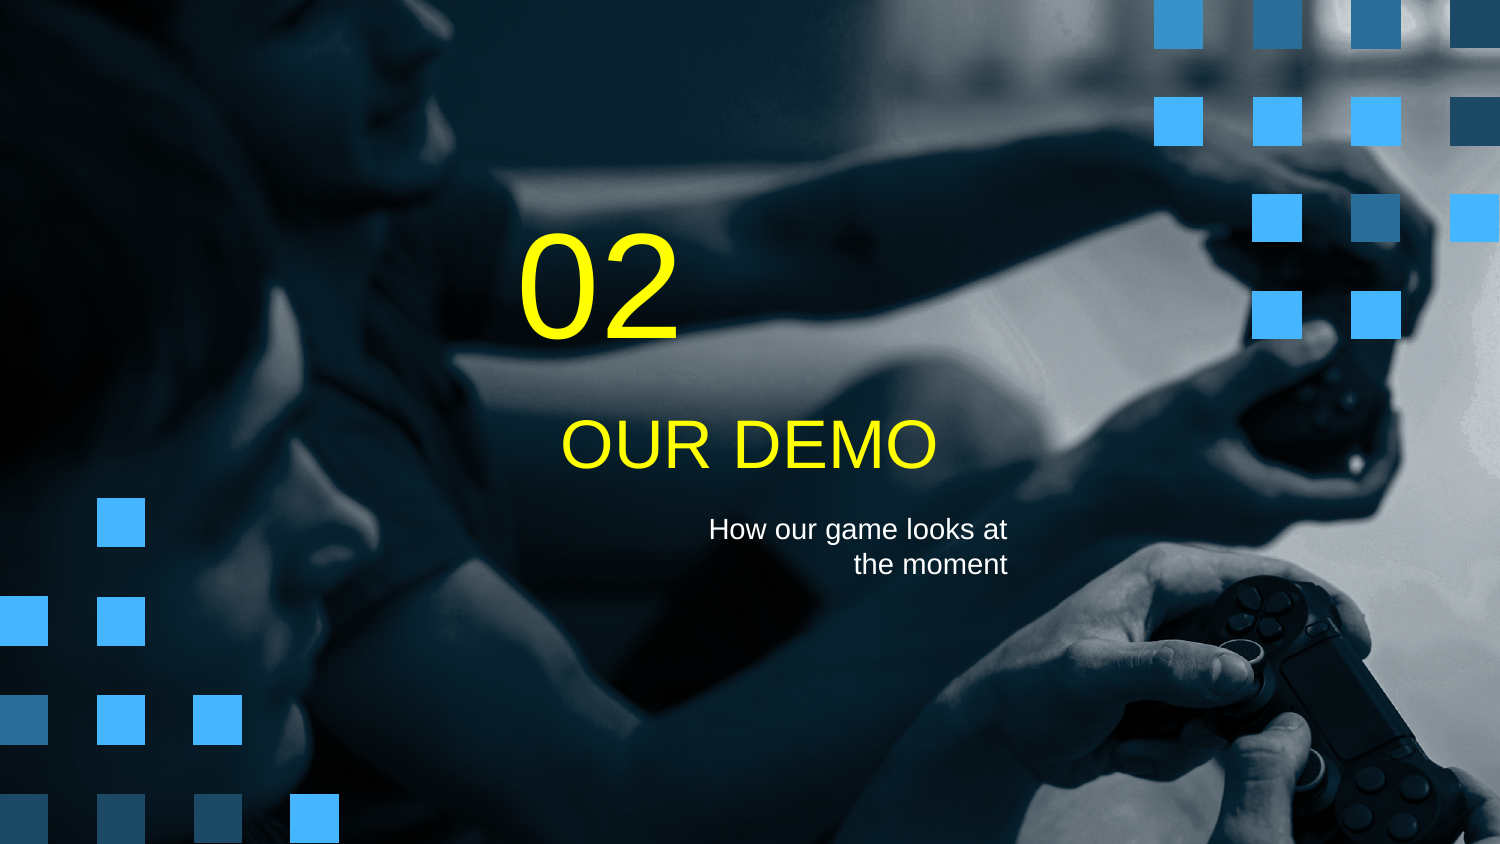

02

# OUR DEMO

How our game looks at the moment